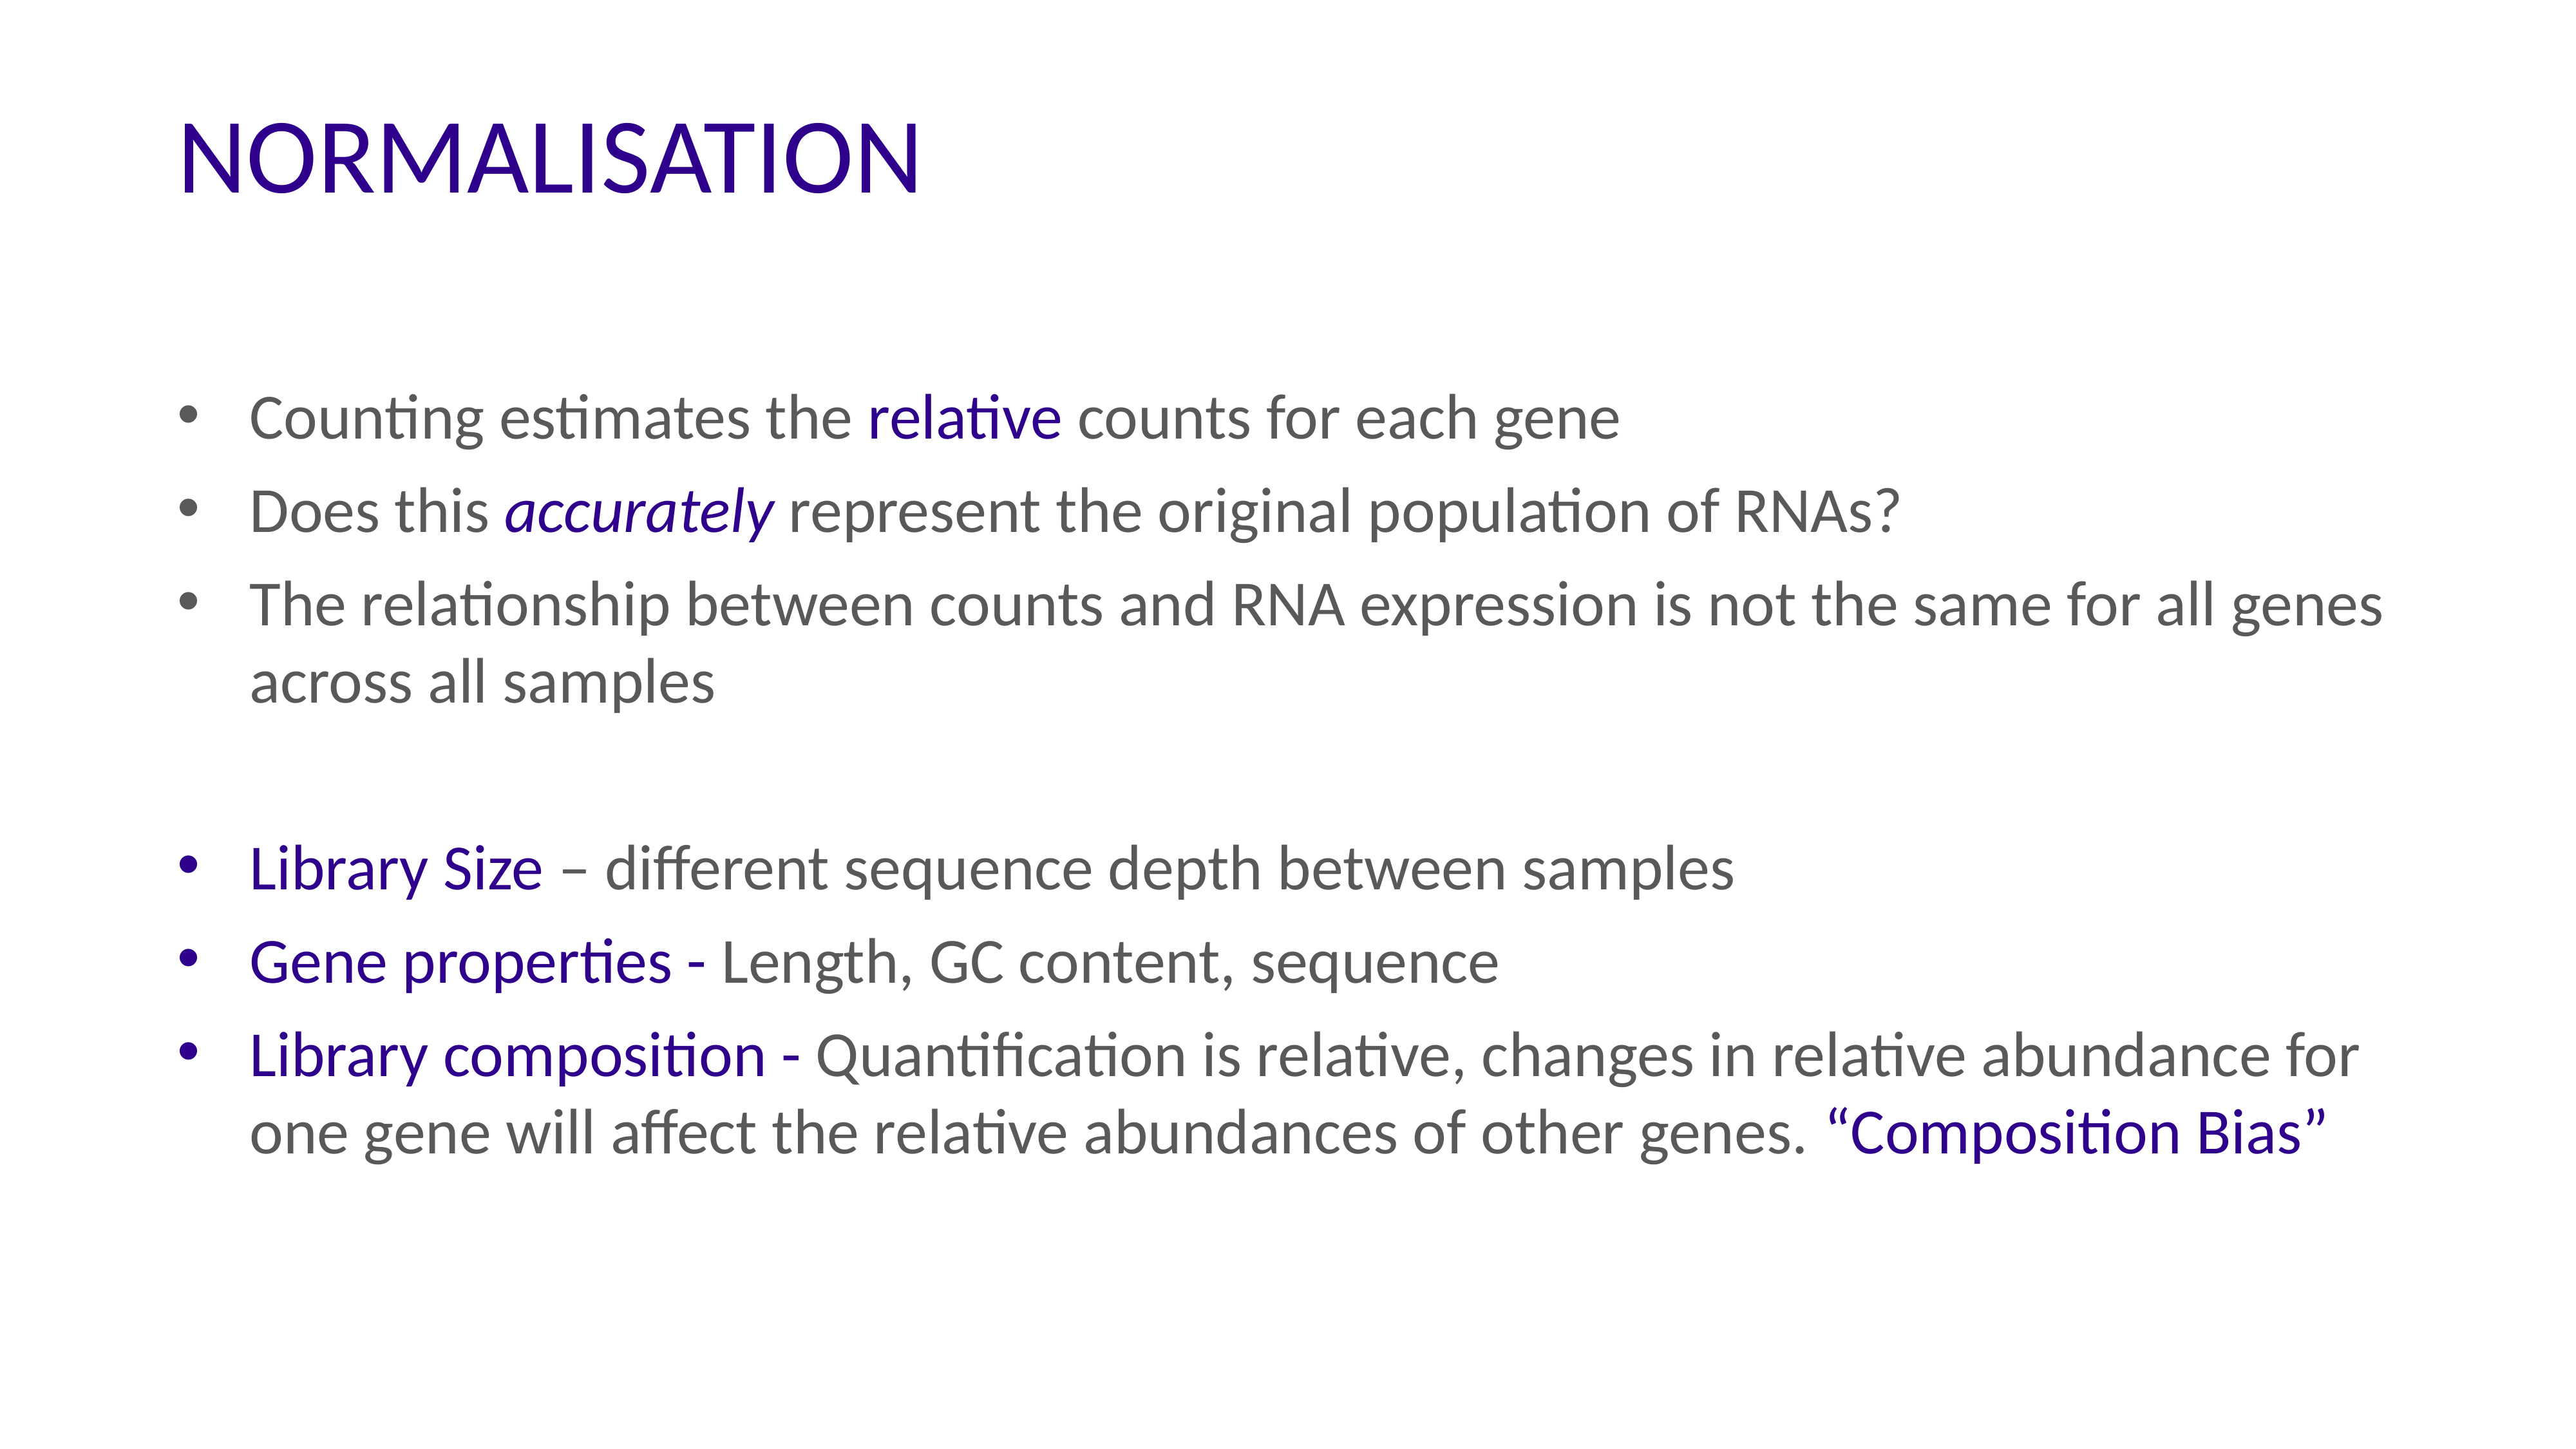

# Normalisation
Counting estimates the relative counts for each gene
Does this accurately represent the original population of RNAs?
The relationship between counts and RNA expression is not the same for all genes across all samples

Library Size – different sequence depth between samples
Gene properties - Length, GC content, sequence
Library composition - Quantification is relative, changes in relative abundance for one gene will affect the relative abundances of other genes. “Composition Bias”